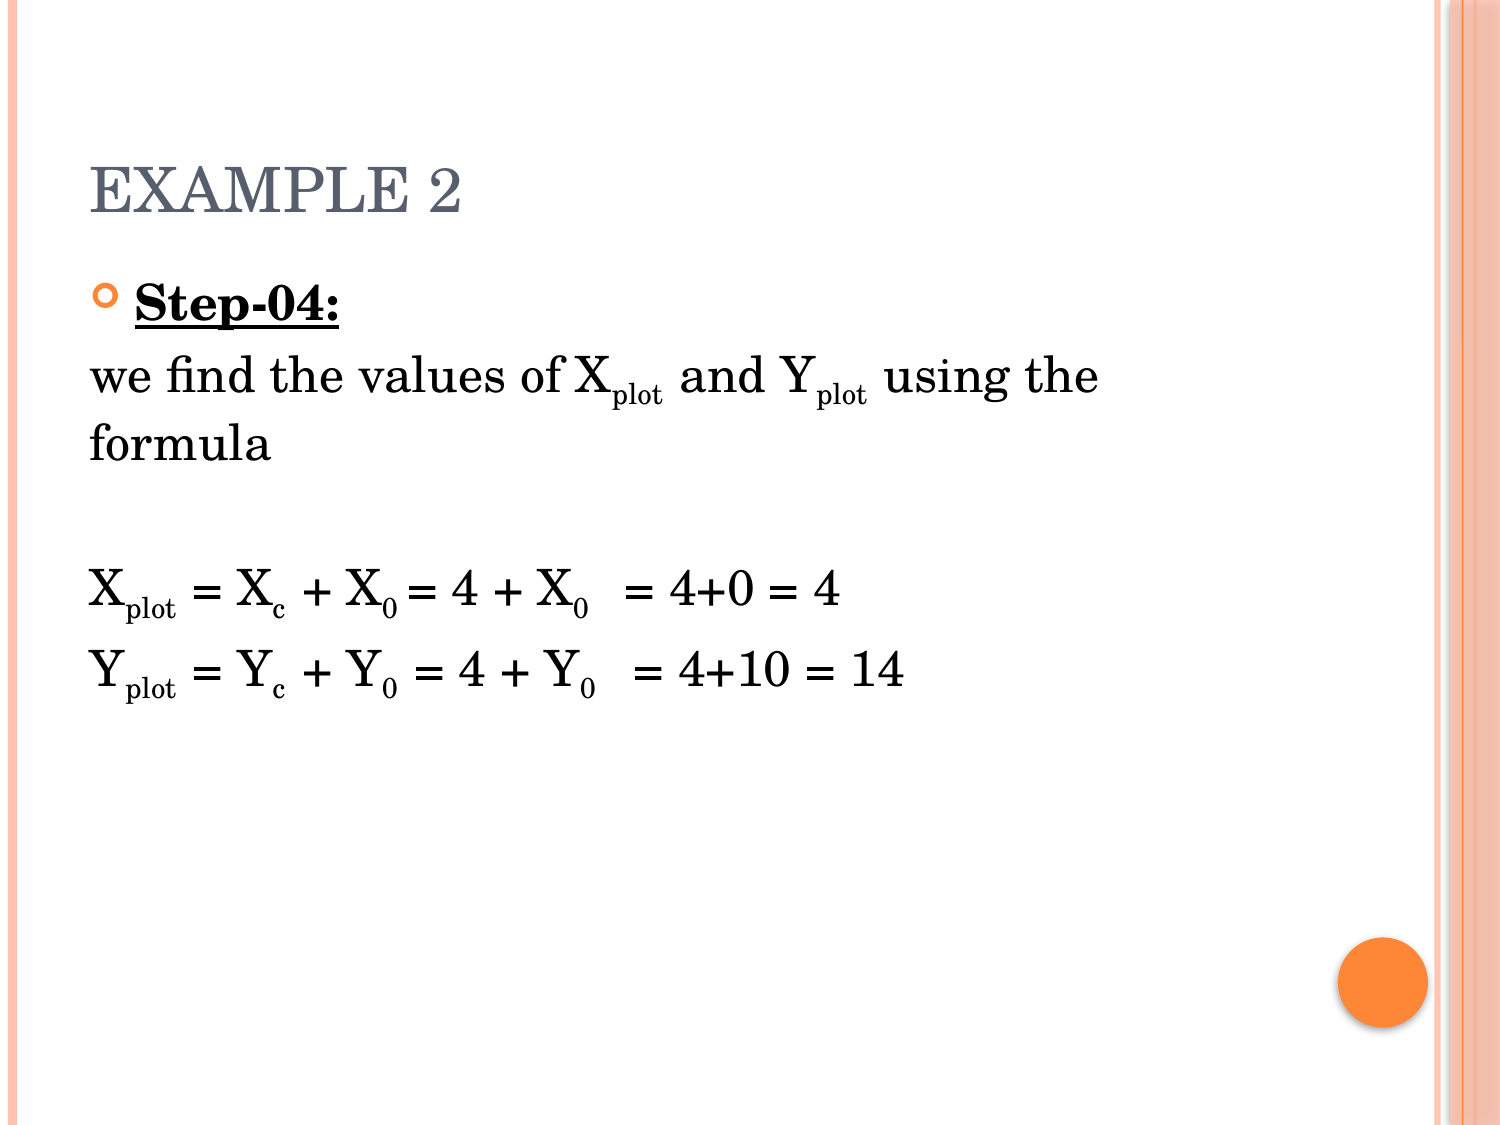

# Example 2
Step-04:
we find the values of Xplot and Yplot using the formula

Xplot = Xc + X0 = 4 + X0   = 4+0 = 4
Yplot = Yc + Y0 = 4 + Y0    = 4+10 = 14